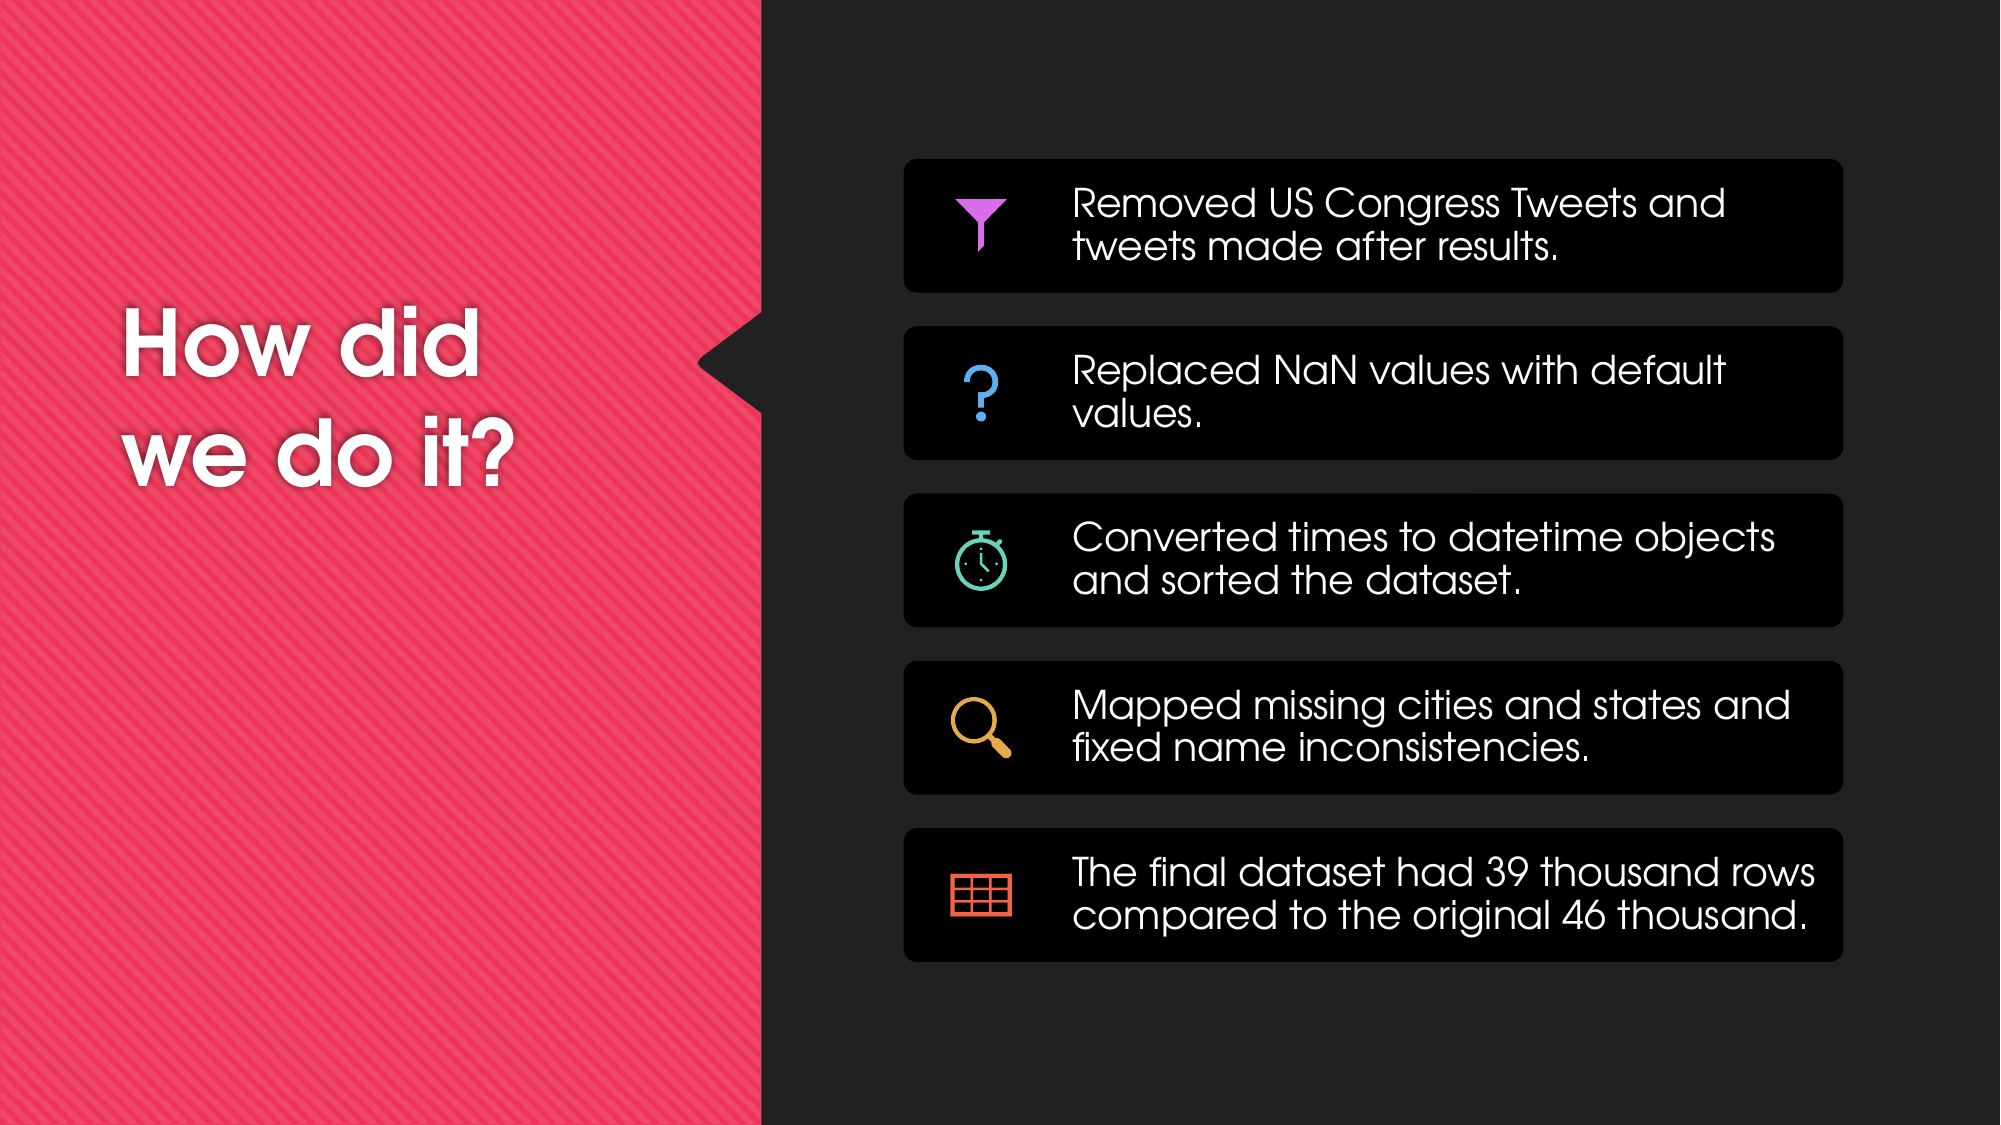

Removed US Congress Tweets and tweets made after results.
Replaced NaN values with default values.
Converted times to datetime objects and sorted the dataset.
Mapped missing cities and states and fixed name inconsistencies.
The final dataset had 39 thousand rows compared to the original 46 thousand.
# How did we do it?